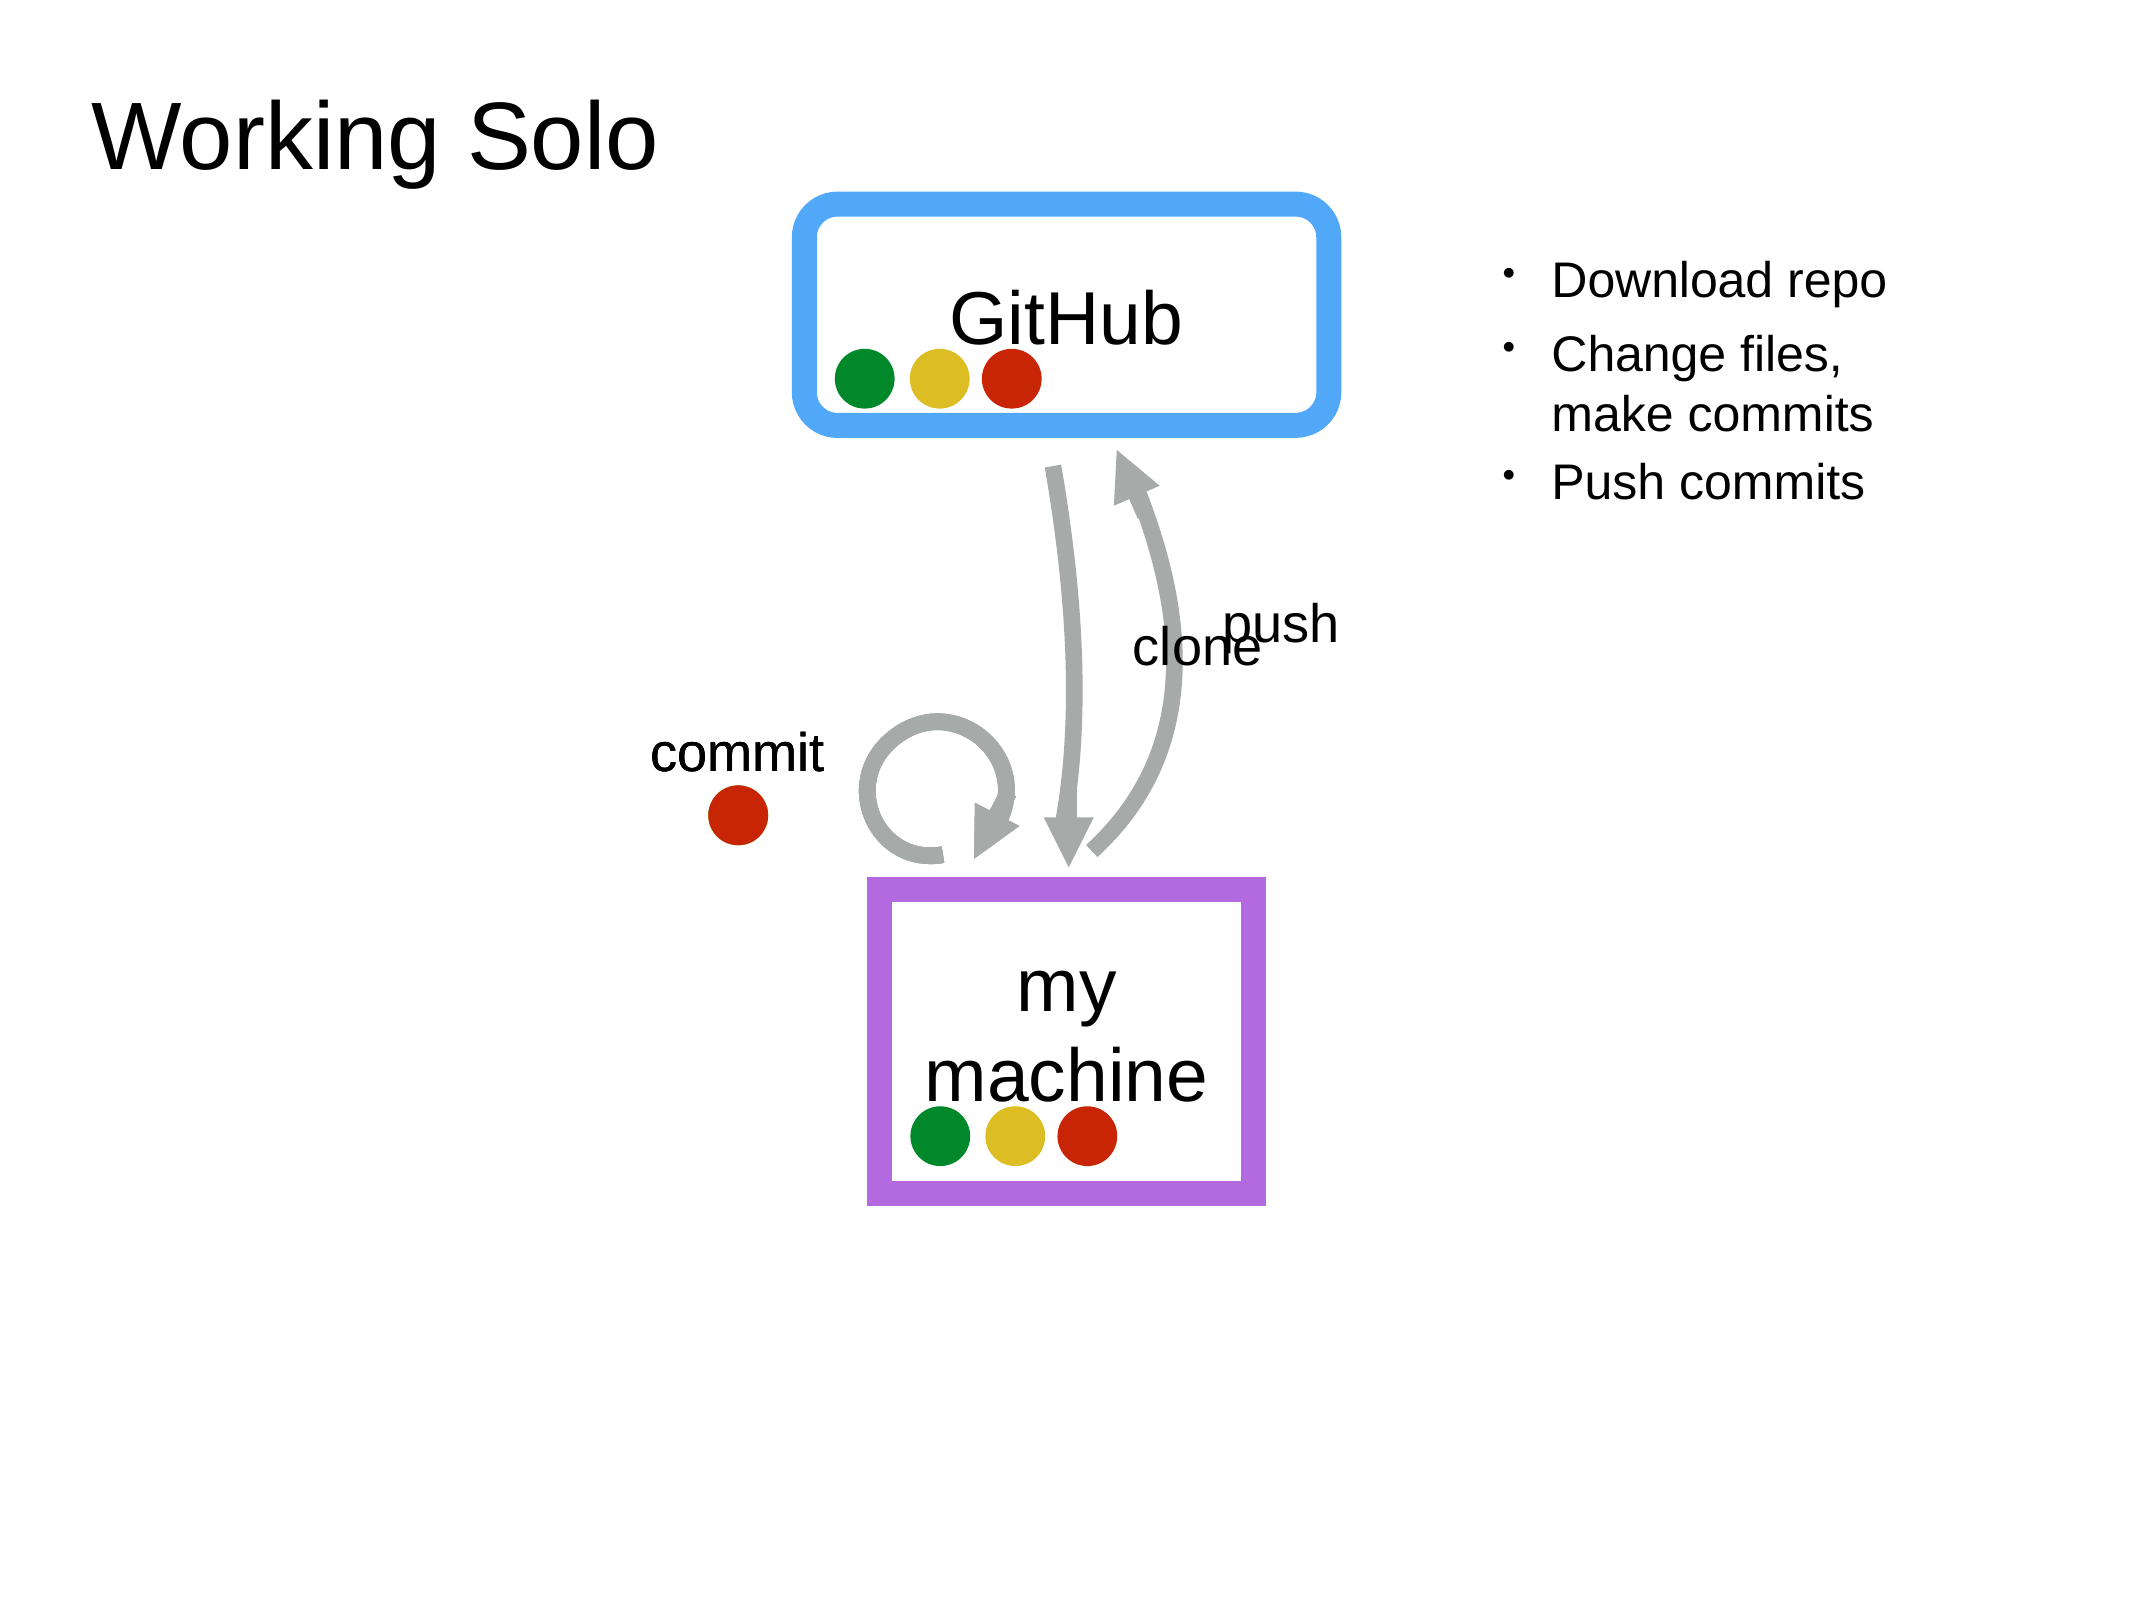

Working Solo

Download repo
GitHub
Change files, make commits

Push commits

push

clone

commit

commit

commit

my
machine